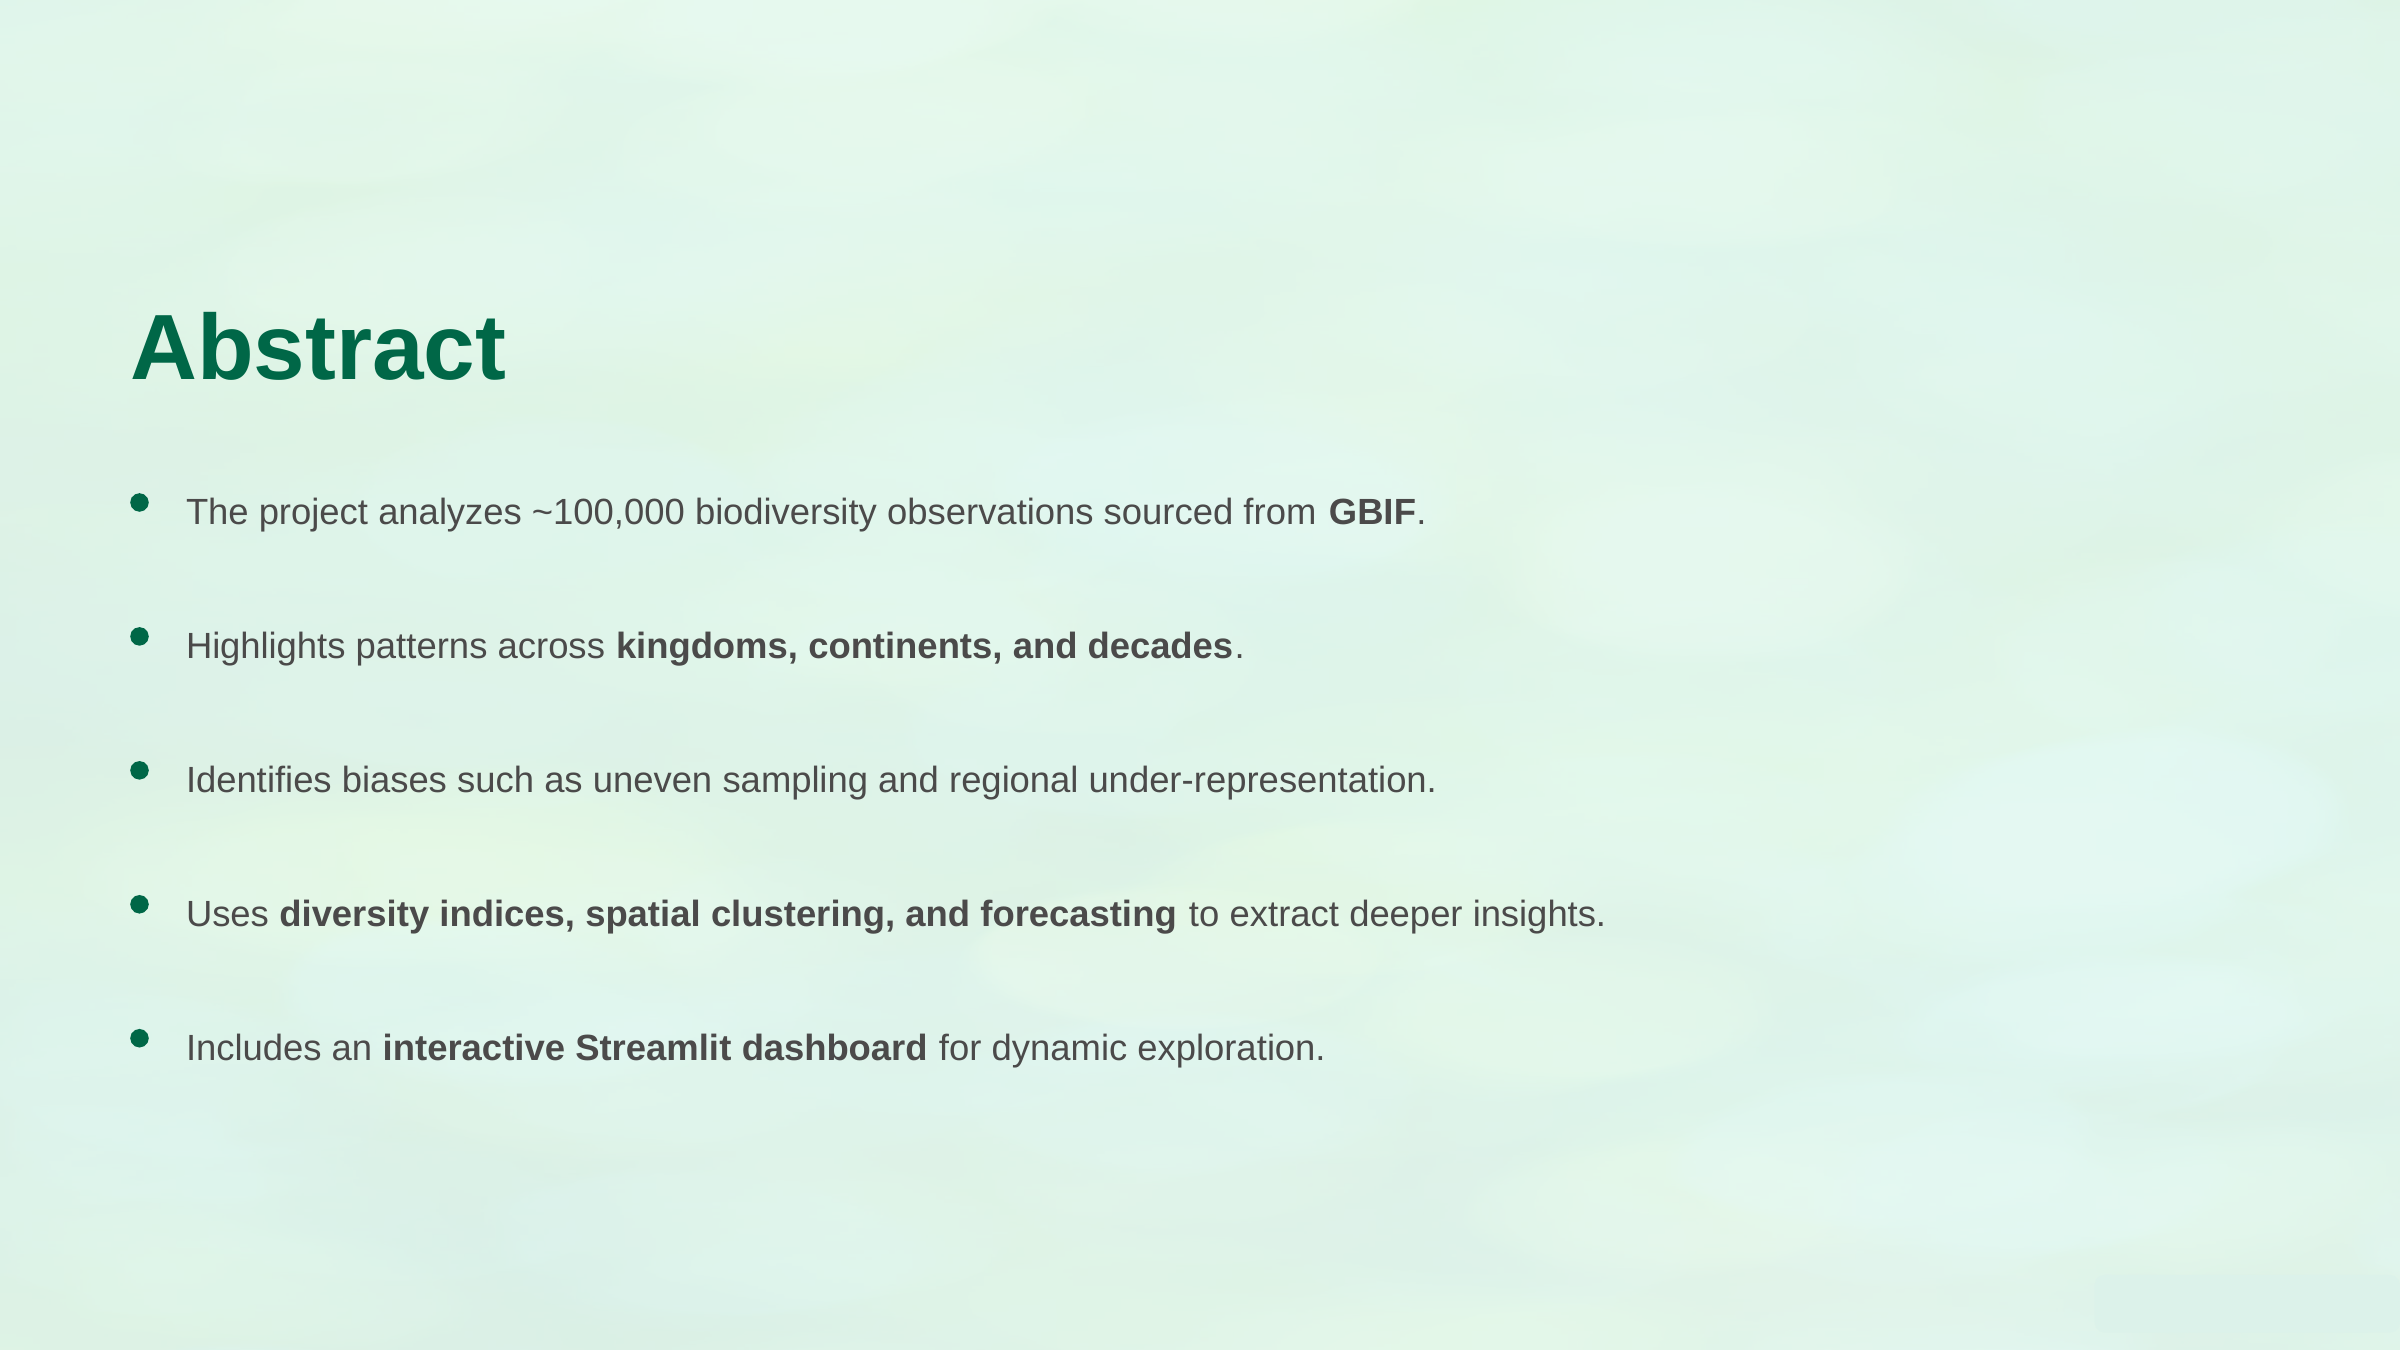

Abstract
The project analyzes ~100,000 biodiversity observations sourced from GBIF.

Highlights patterns across kingdoms, continents, and decades.

Identifies biases such as uneven sampling and regional under-representation.

Uses diversity indices, spatial clustering, and forecasting to extract deeper insights.

Includes an interactive Streamlit dashboard for dynamic exploration.